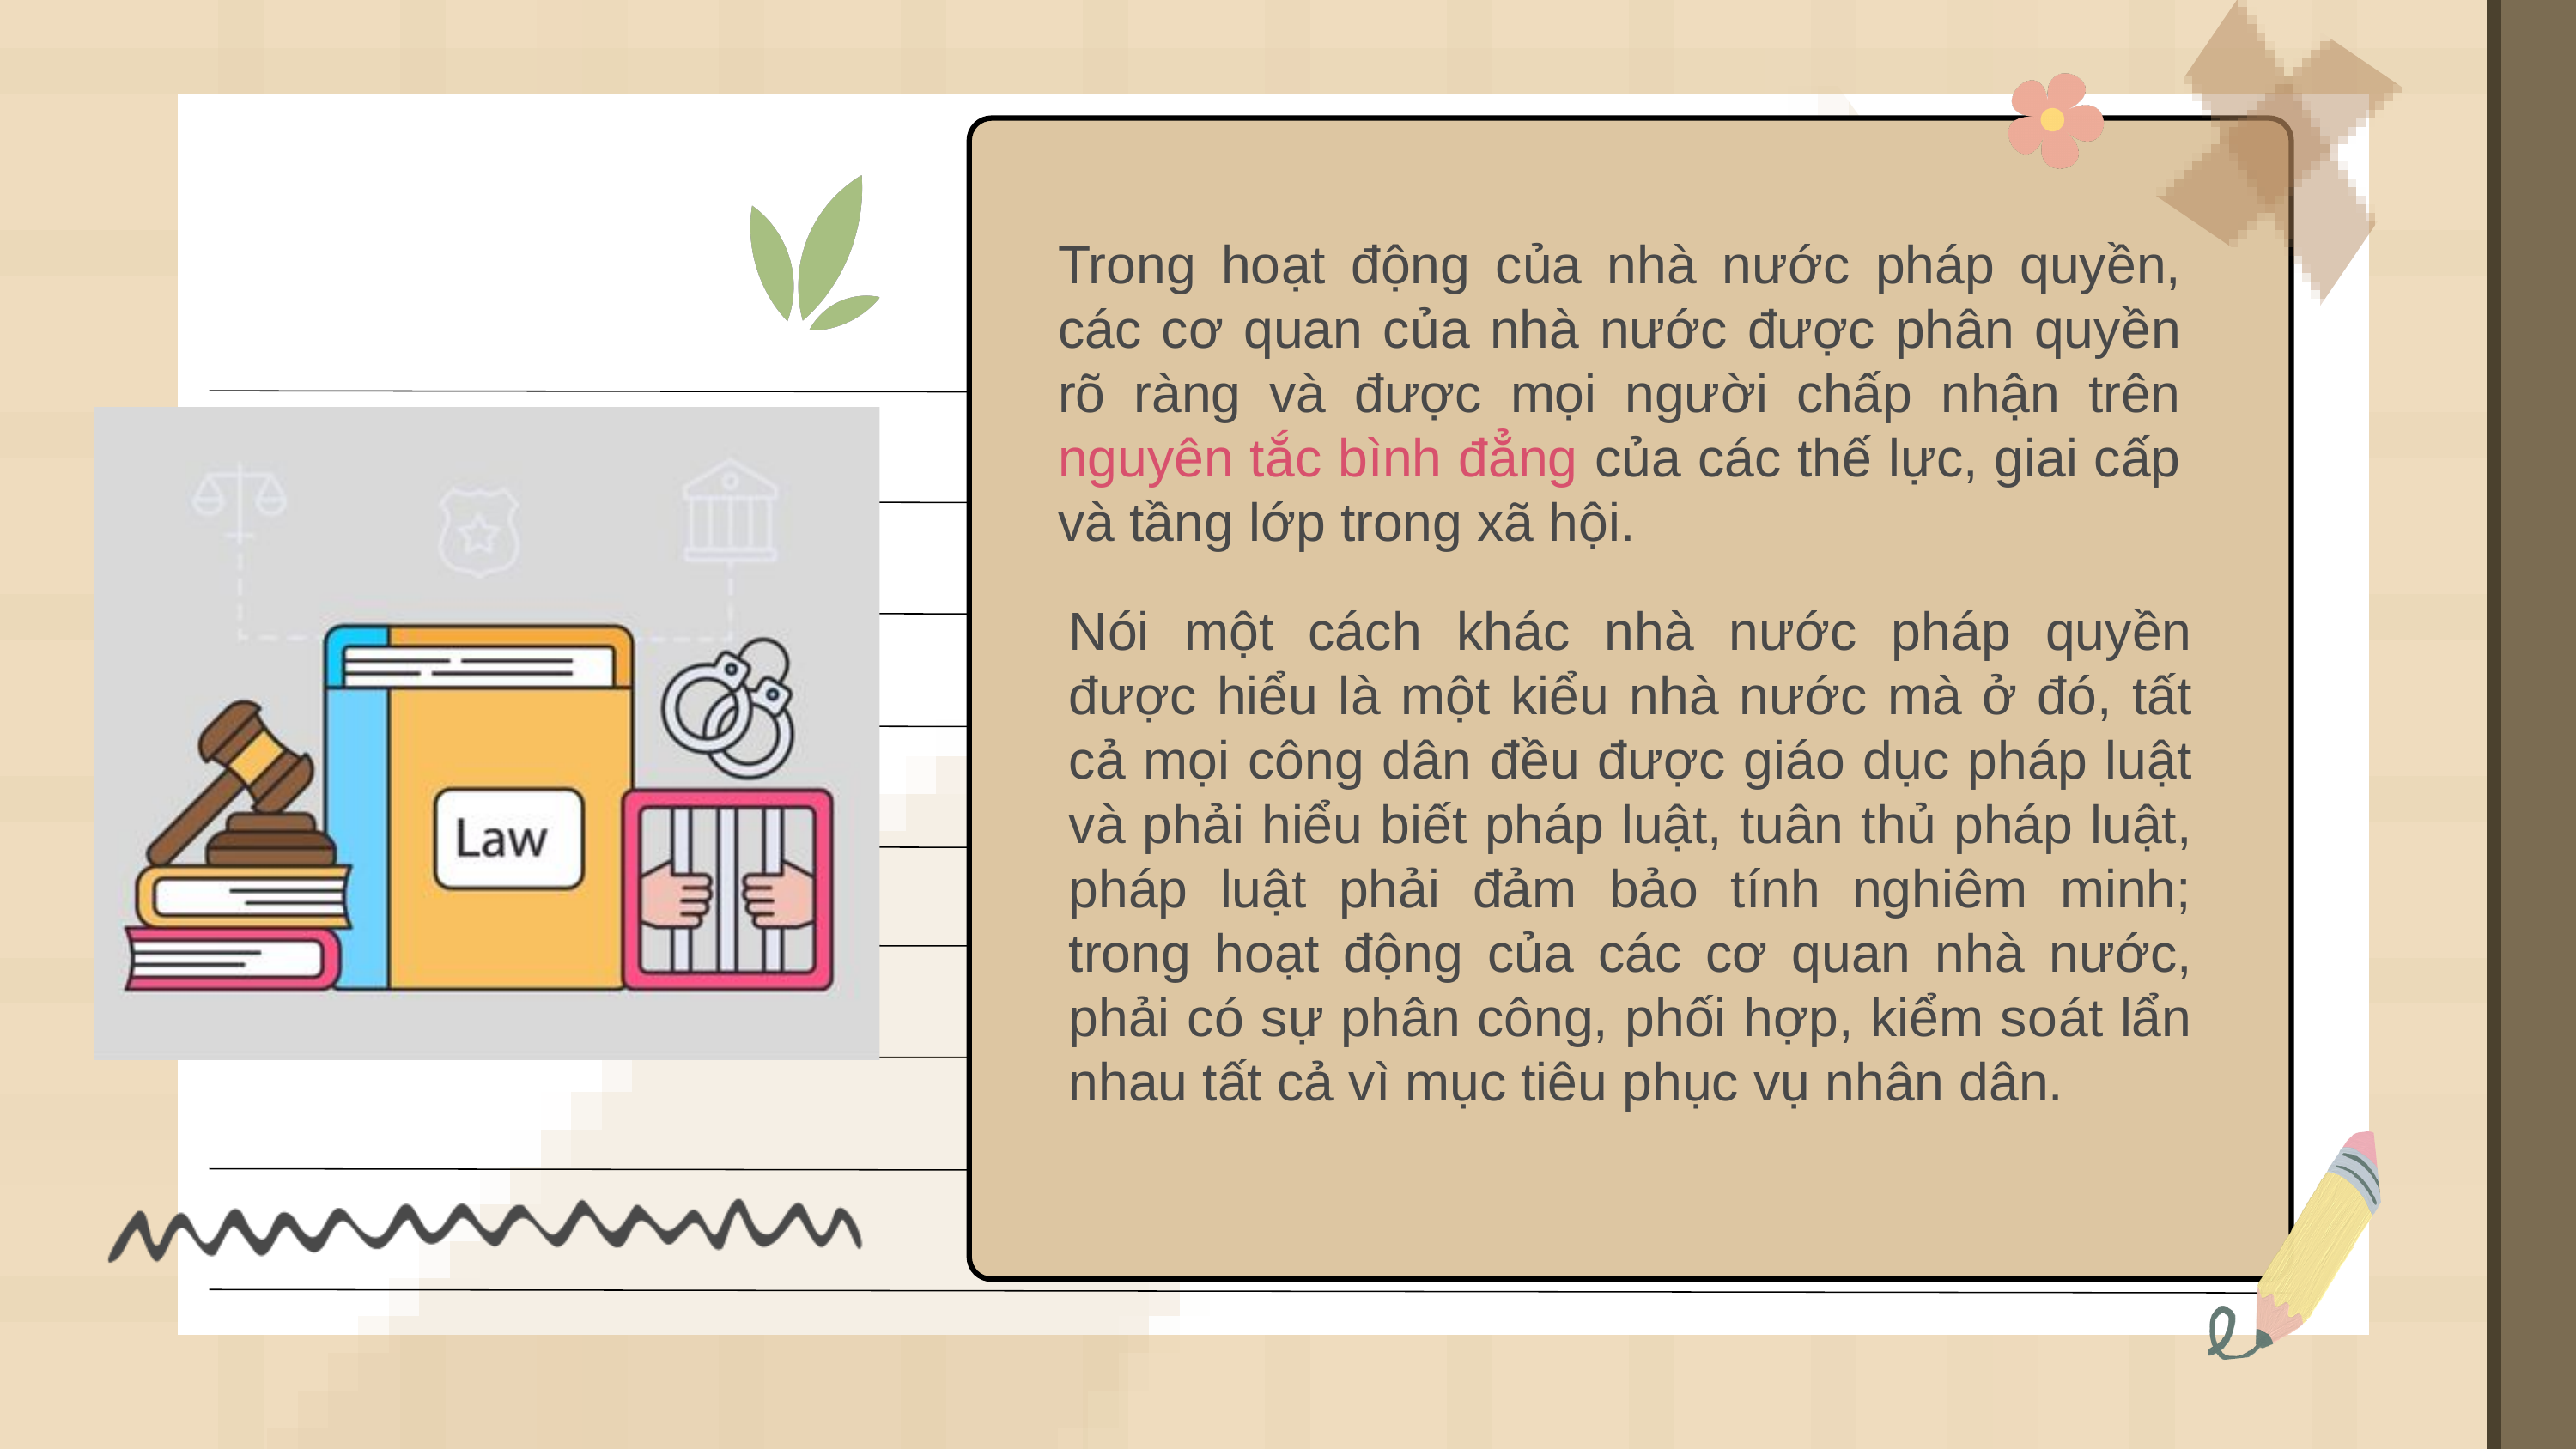

Trong hoạt động của nhà nước pháp quyền, các cơ quan của nhà nước được phân quyền rõ ràng và được mọi người chấp nhận trên nguyên tắc bình đẳng của các thế lực, giai cấp và tầng lớp trong xã hội.

Nói một cách khác nhà nước pháp quyền được hiểu là một kiểu nhà nước mà ở đó, tất cả mọi công dân đều được giáo dục pháp luật và phải hiểu biết pháp luật, tuân thủ pháp luật, pháp luật phải đảm bảo tính nghiêm minh; trong hoạt động của các cơ quan nhà nước, phải có sự phân công, phối hợp, kiểm soát lẩn nhau tất cả vì mục tiêu phục vụ nhân dân.